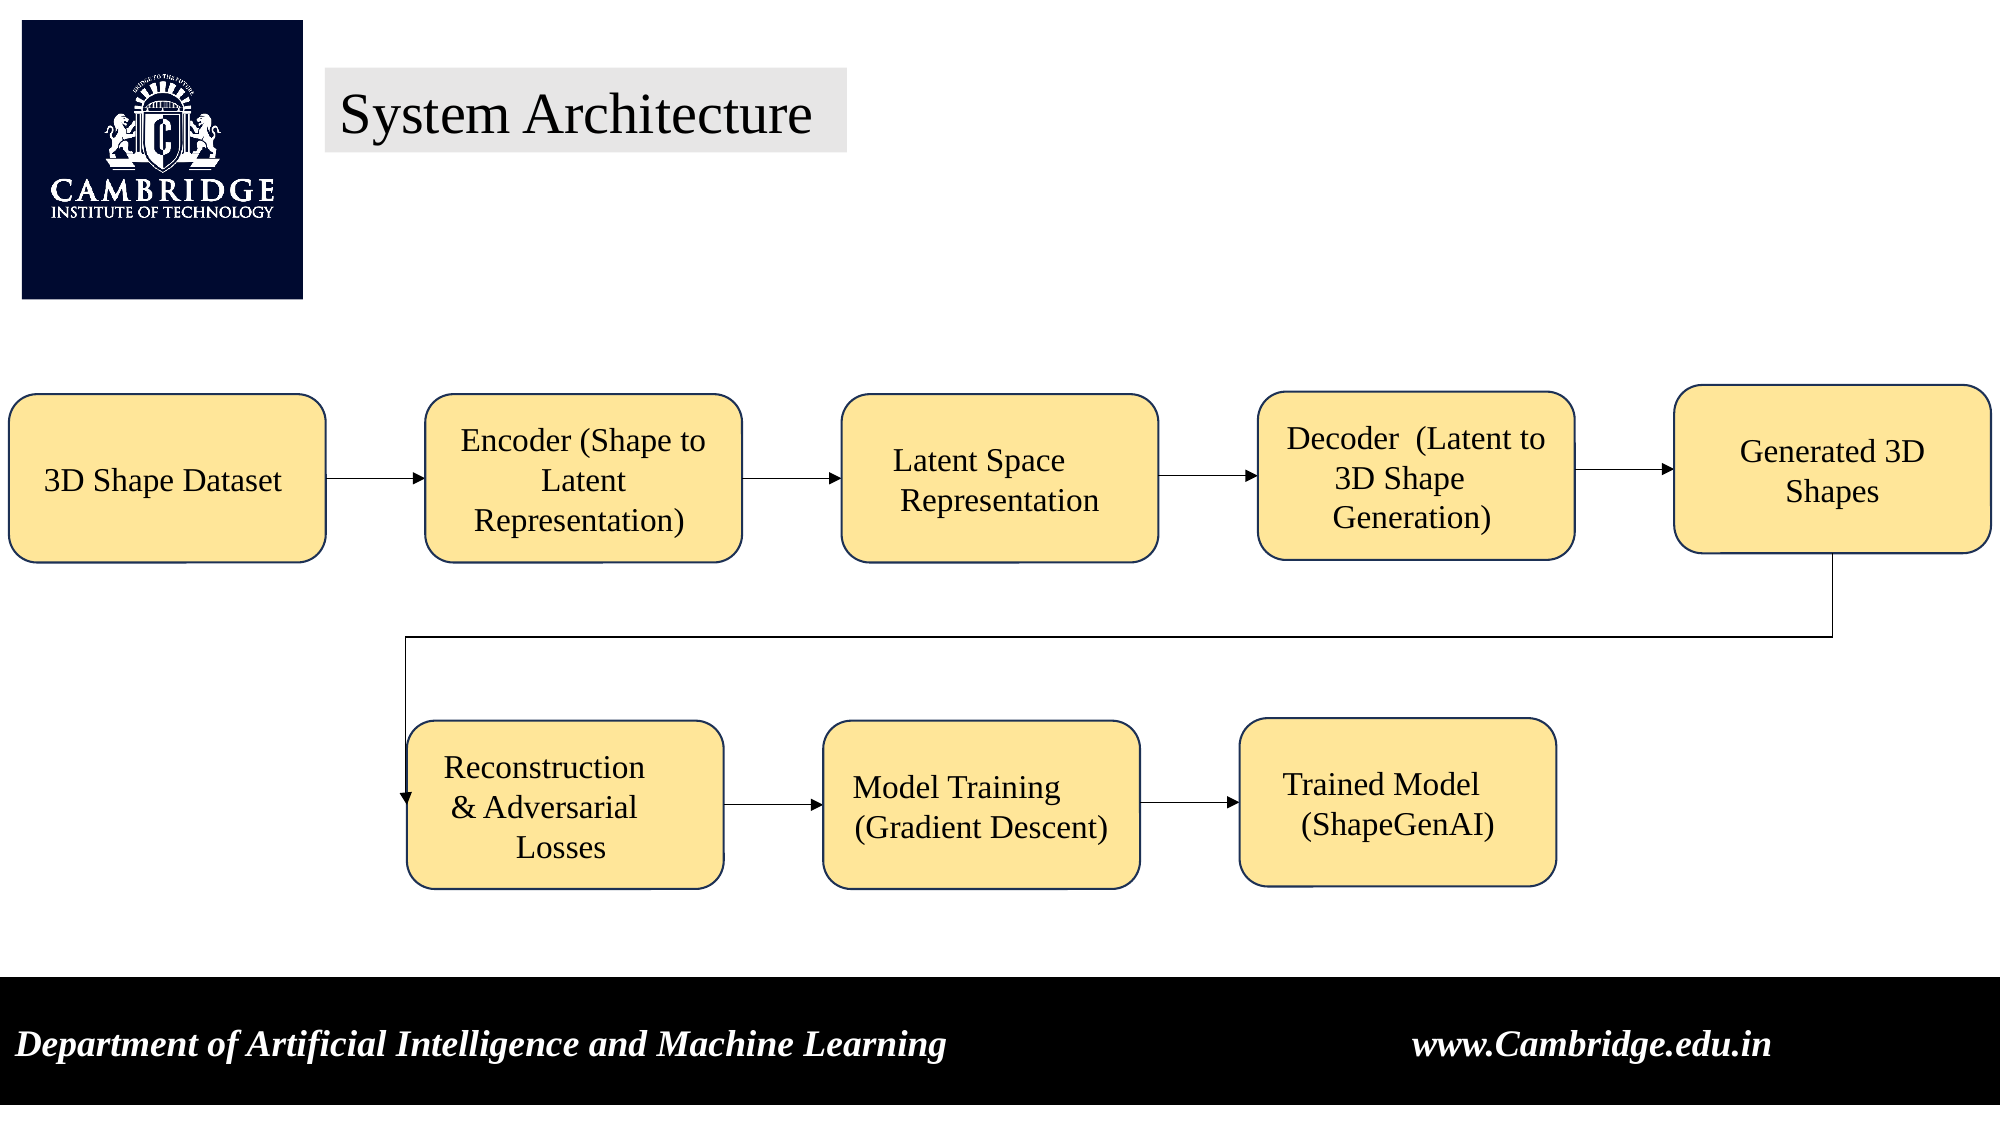

System Architecture
Generated 3D Shapes
Decoder  (Latent to 3D Shape     Generation)
Latent Space      Representation
Encoder (Shape to Latent Representation)
3D Shape Dataset
Trained Model     (ShapeGenAI)
Model Training       (Gradient Descent)
Reconstruction      & Adversarial      Losses
Department of Artificial Intelligence and Machine Learning                                                 www.Cambridge.edu.in